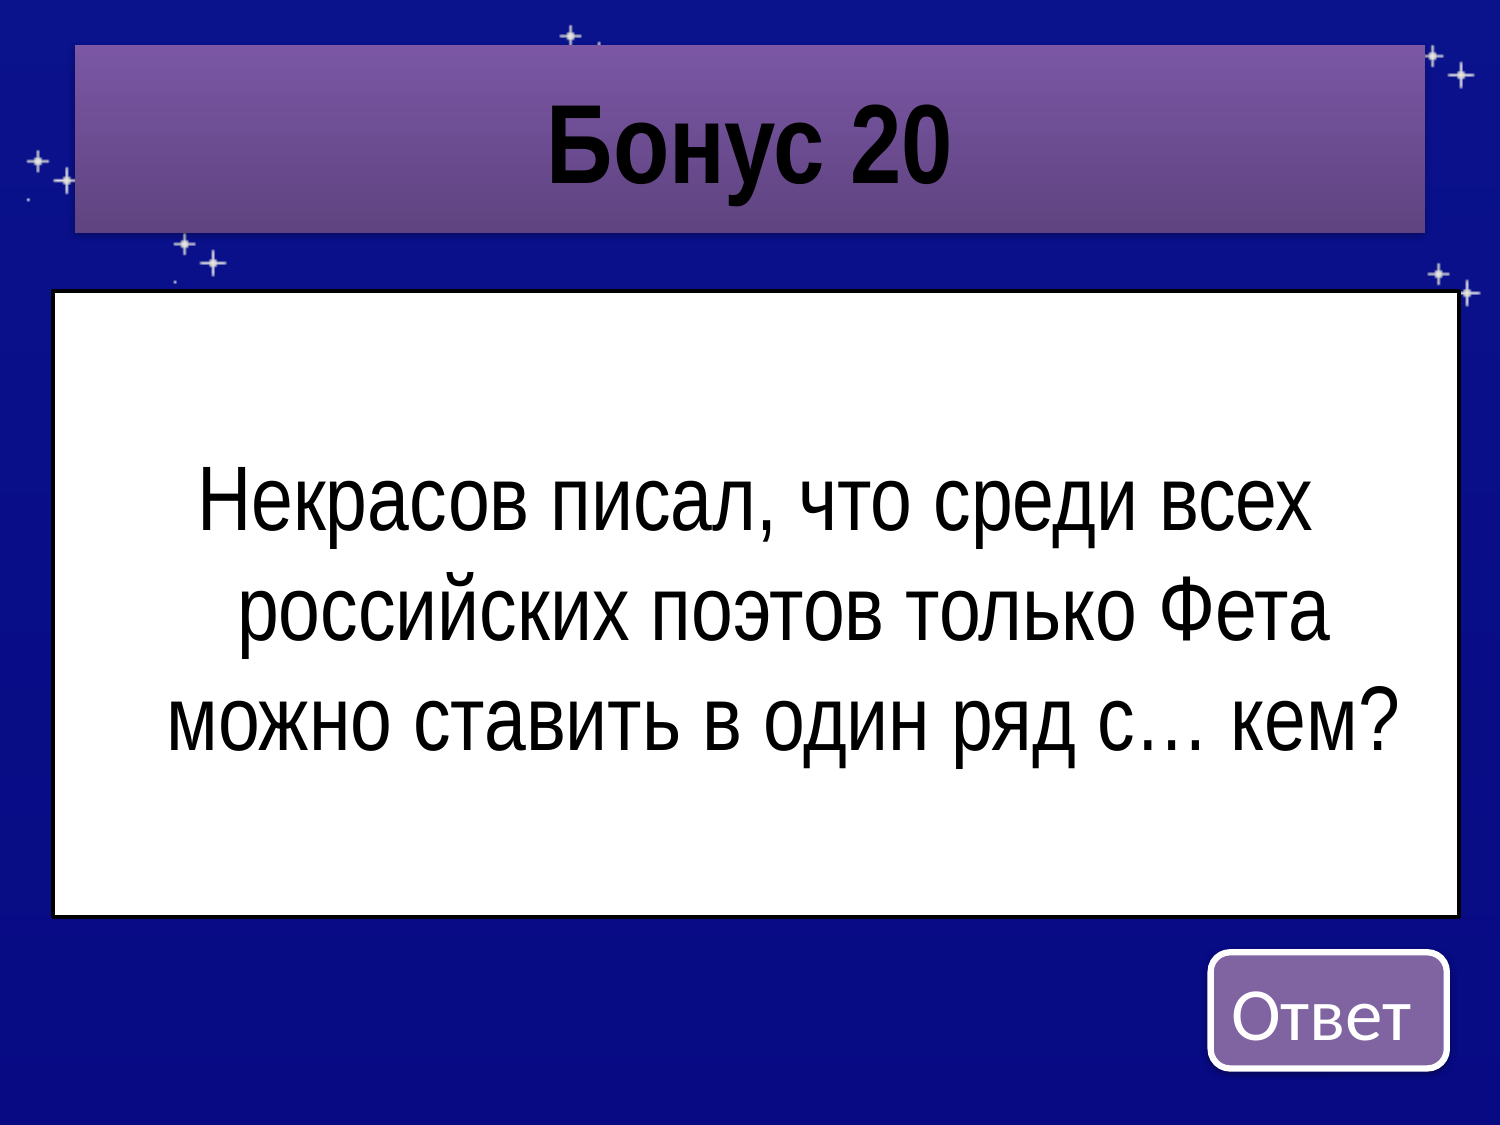

# Бонус 20
Некрасов писал, что среди всех российских поэтов только Фета можно ставить в один ряд с… кем?
Ответ